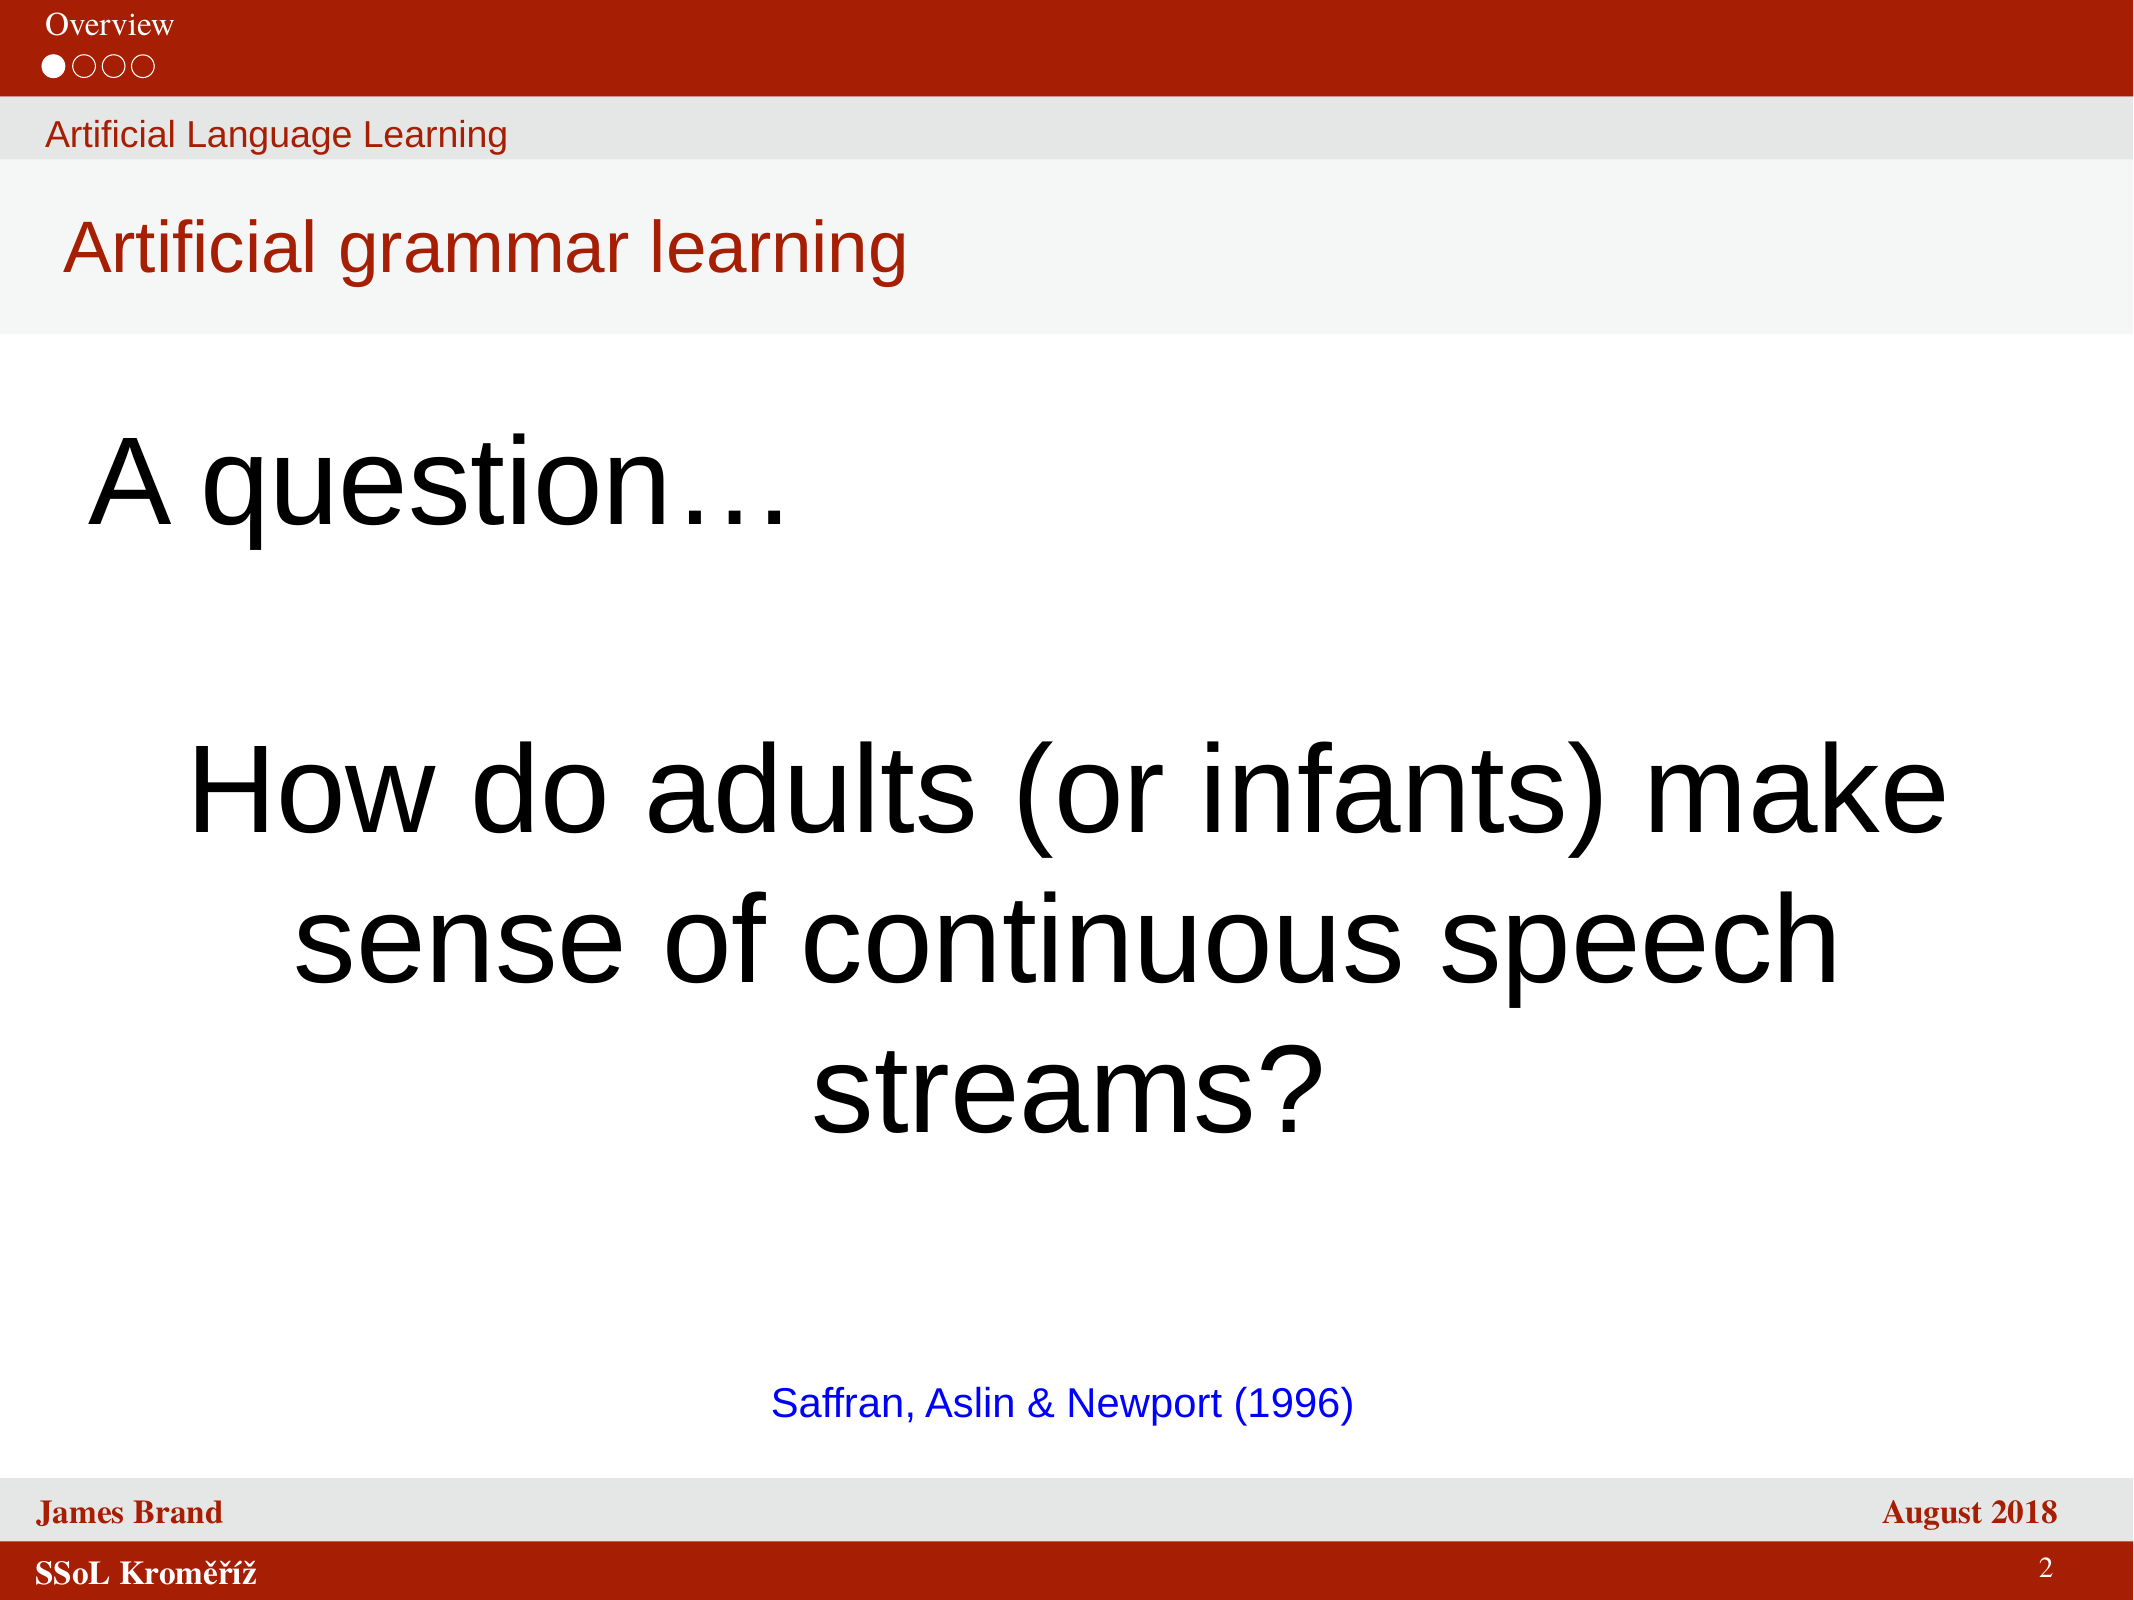

Overview

Artificial Language Learning
Artificial grammar learning
A question…

How do adults (or infants) make sense of continuous speech streams?
Saffran, Aslin & Newport (1996)
2